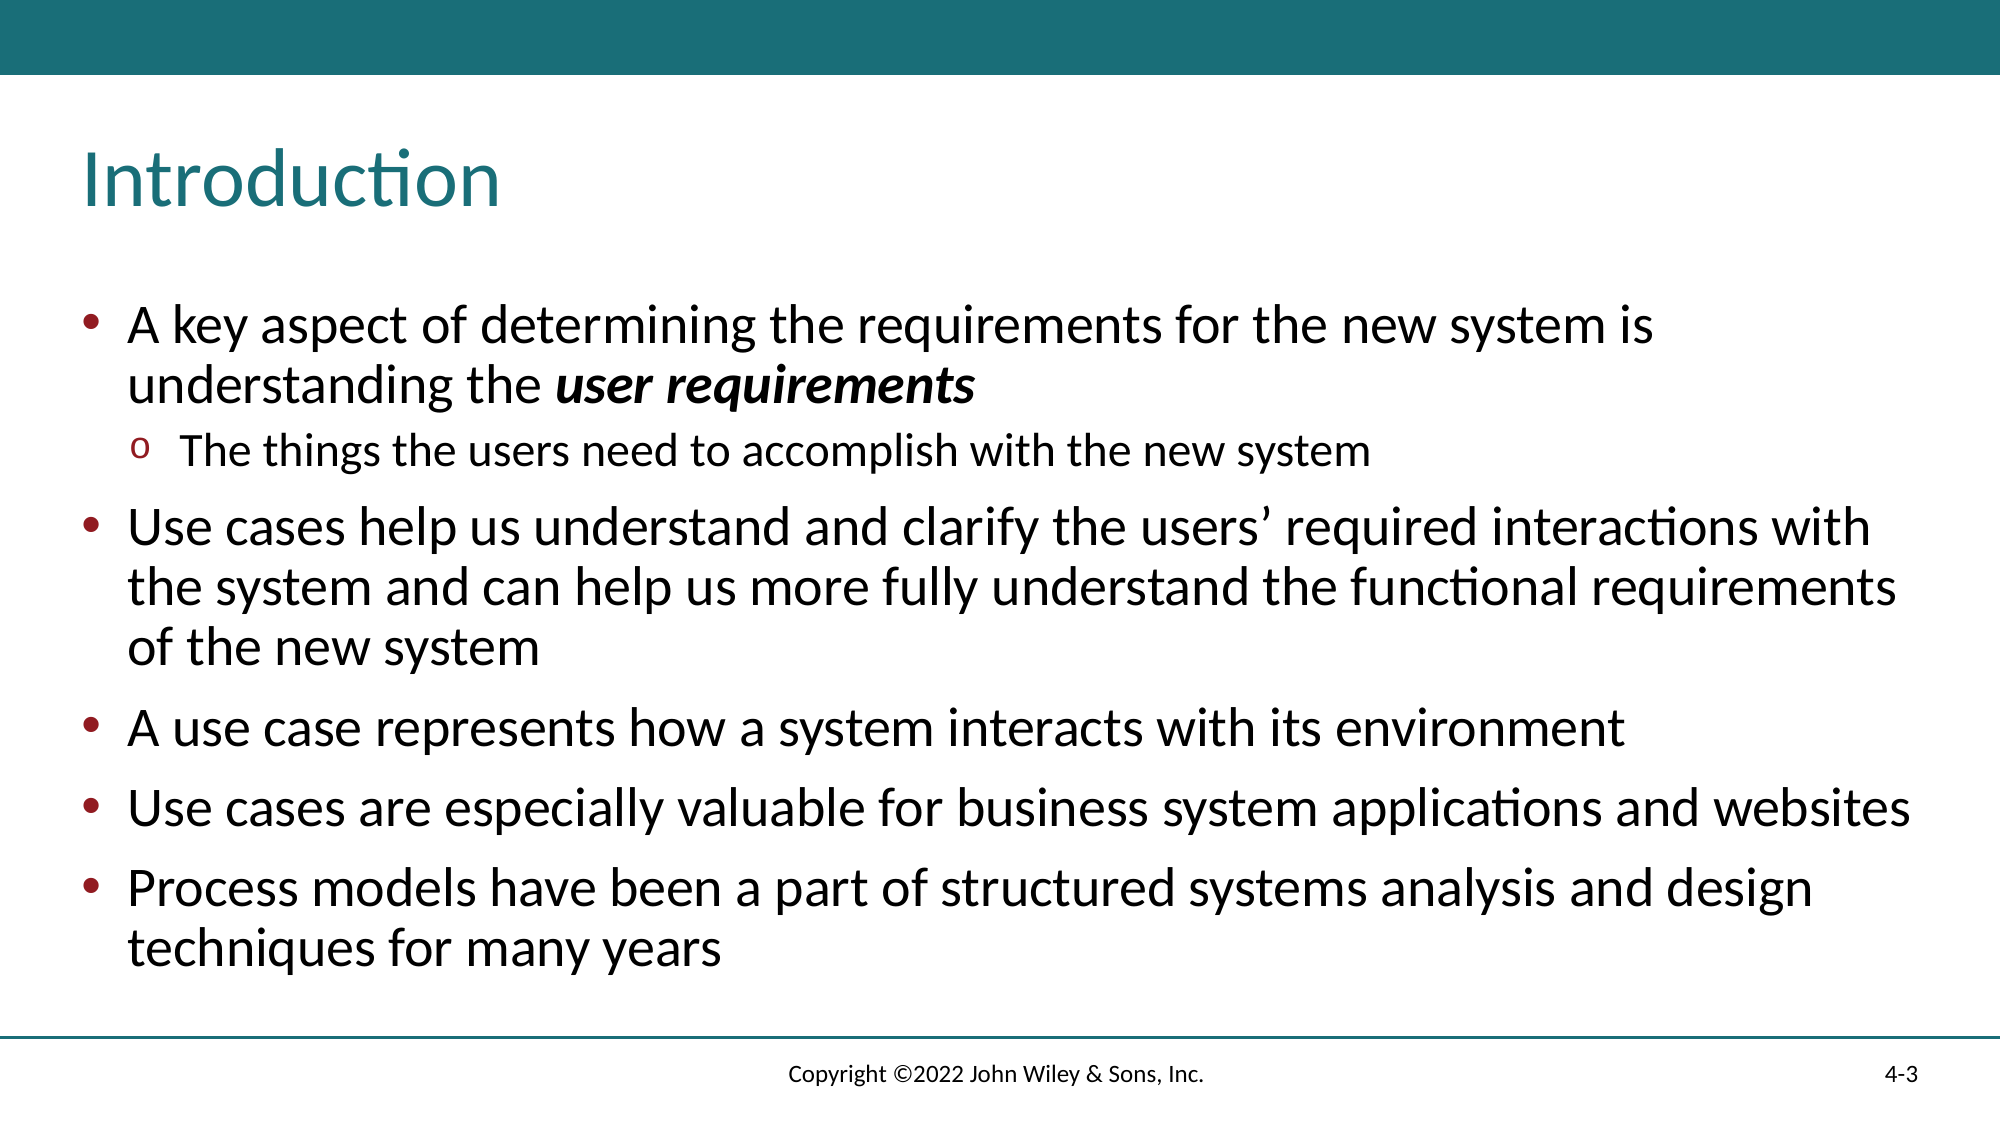

# Introduction
A key aspect of determining the requirements for the new system is understanding the user requirements
The things the users need to accomplish with the new system
Use cases help us understand and clarify the users’ required interactions with the system and can help us more fully understand the functional requirements of the new system
A use case represents how a system interacts with its environment
Use cases are especially valuable for business system applications and websites
Process models have been a part of structured systems analysis and design techniques for many years
Copyright ©2022 John Wiley & Sons, Inc.
4-3